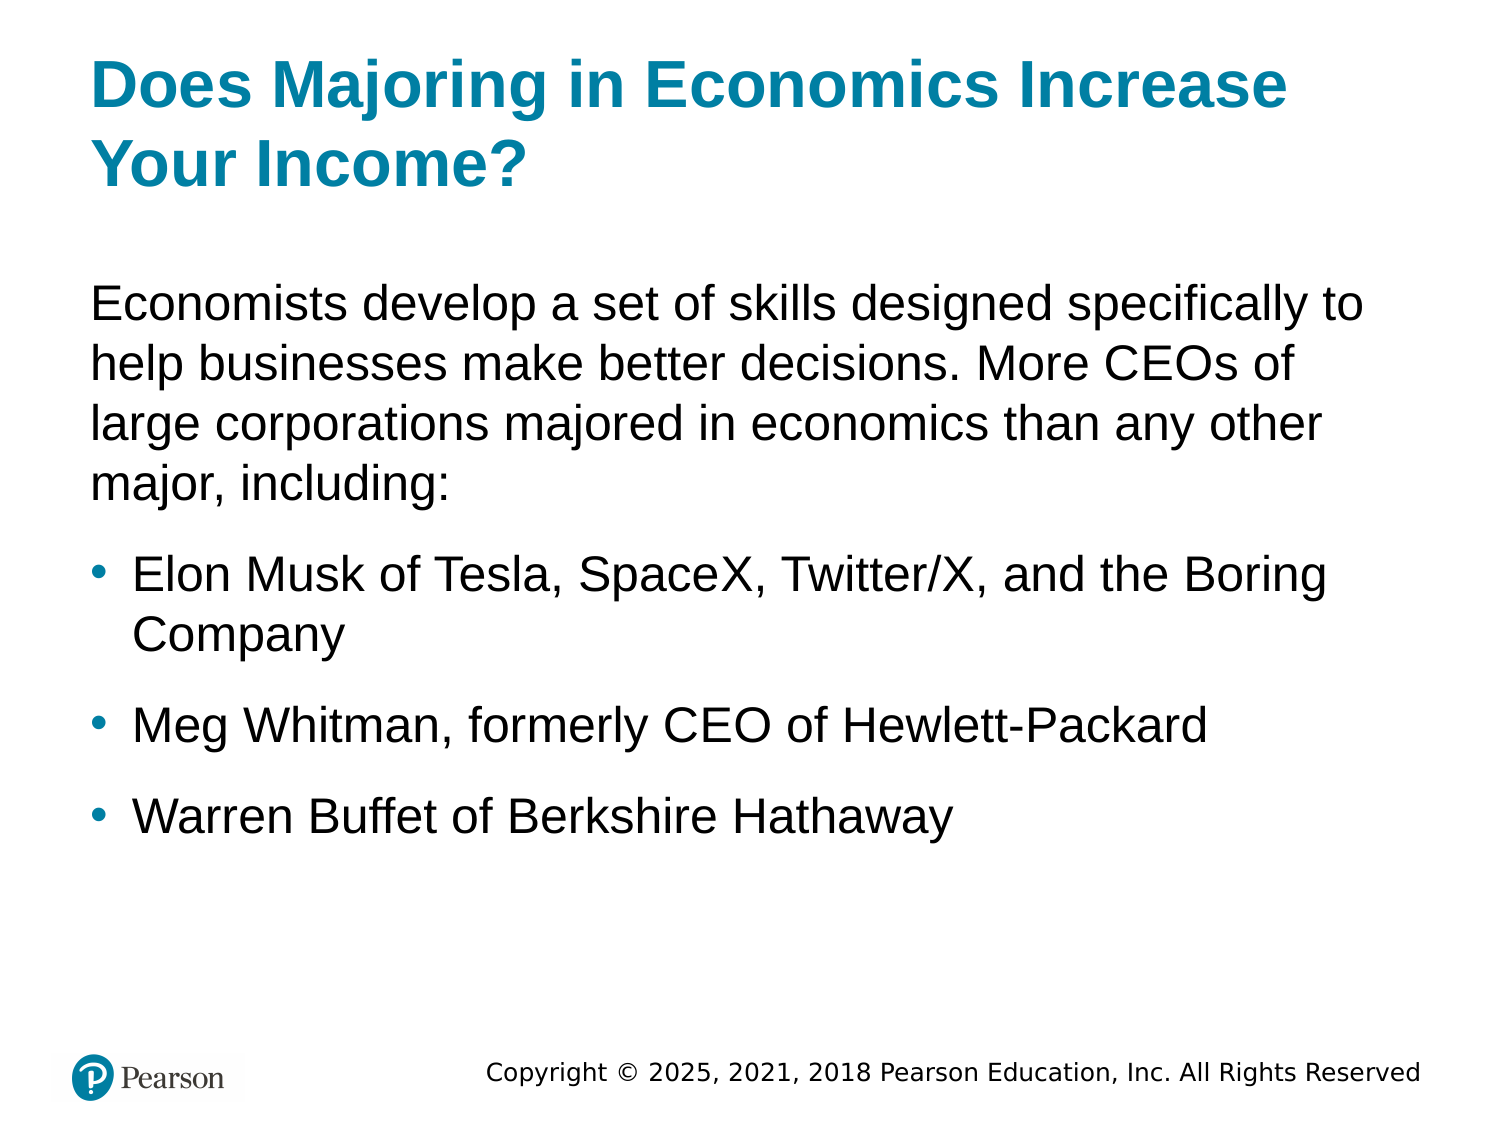

# Does Majoring in Economics Increase Your Income?
Economists develop a set of skills designed specifically to help businesses make better decisions. More C E O s of large corporations majored in economics than any other major, including:
Elon Musk of Tesla, Space X, Twitter/X, and the Boring Company
Meg Whitman, formerly C E O of Hewlett-Packard
Warren Buffet of Berkshire Hathaway